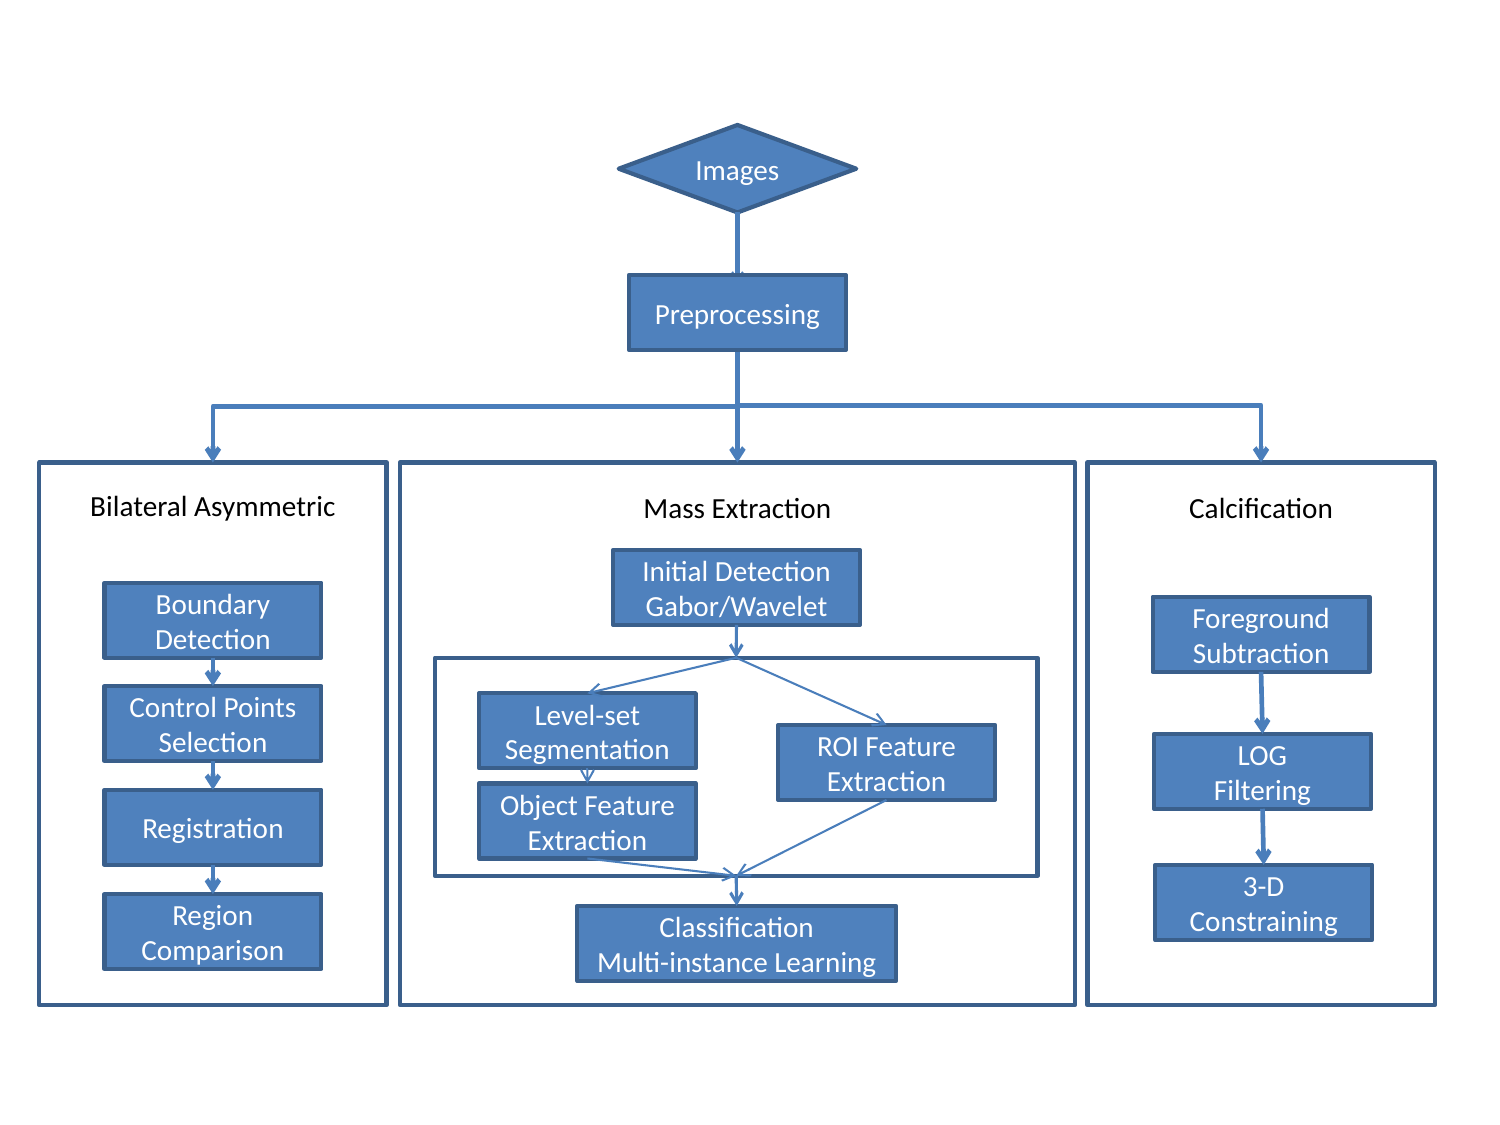

#
Images
Preprocessing

Bilateral Asymmetric
Mass Extraction
Calcification
Initial Detection
Gabor/Wavelet
Boundary Detection
Foreground Subtraction

Control Points Selection
Level-set
Segmentation
ROI Feature Extraction
LOG
Filtering
Object Feature Extraction
Registration
3-D Constraining
Region Comparison
Classification
Multi-instance Learning